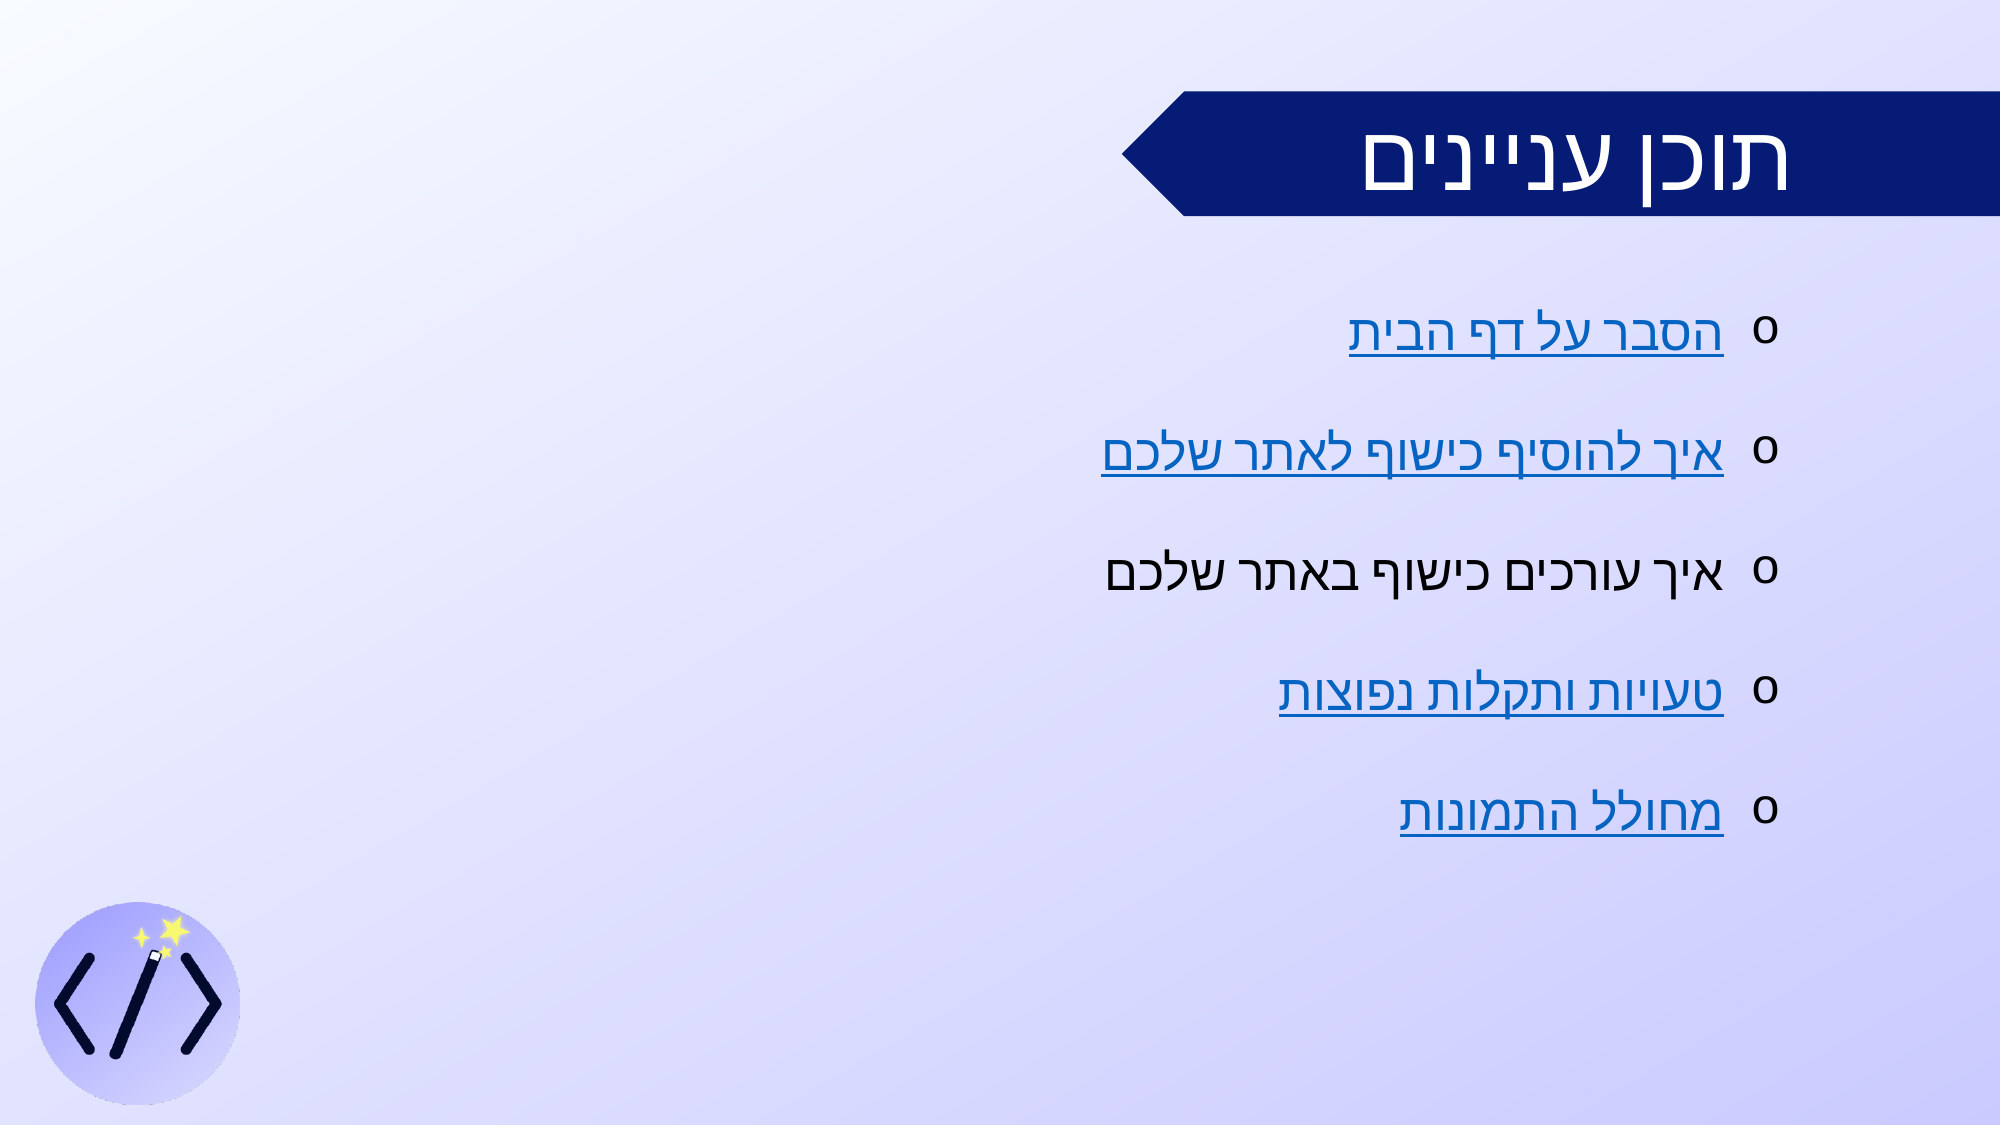

תוכן עניינים
הסבר על דף הבית
איך להוסיף כישוף לאתר שלכם
איך עורכים כישוף באתר שלכם
טעויות ותקלות נפוצות
מחולל התמונות